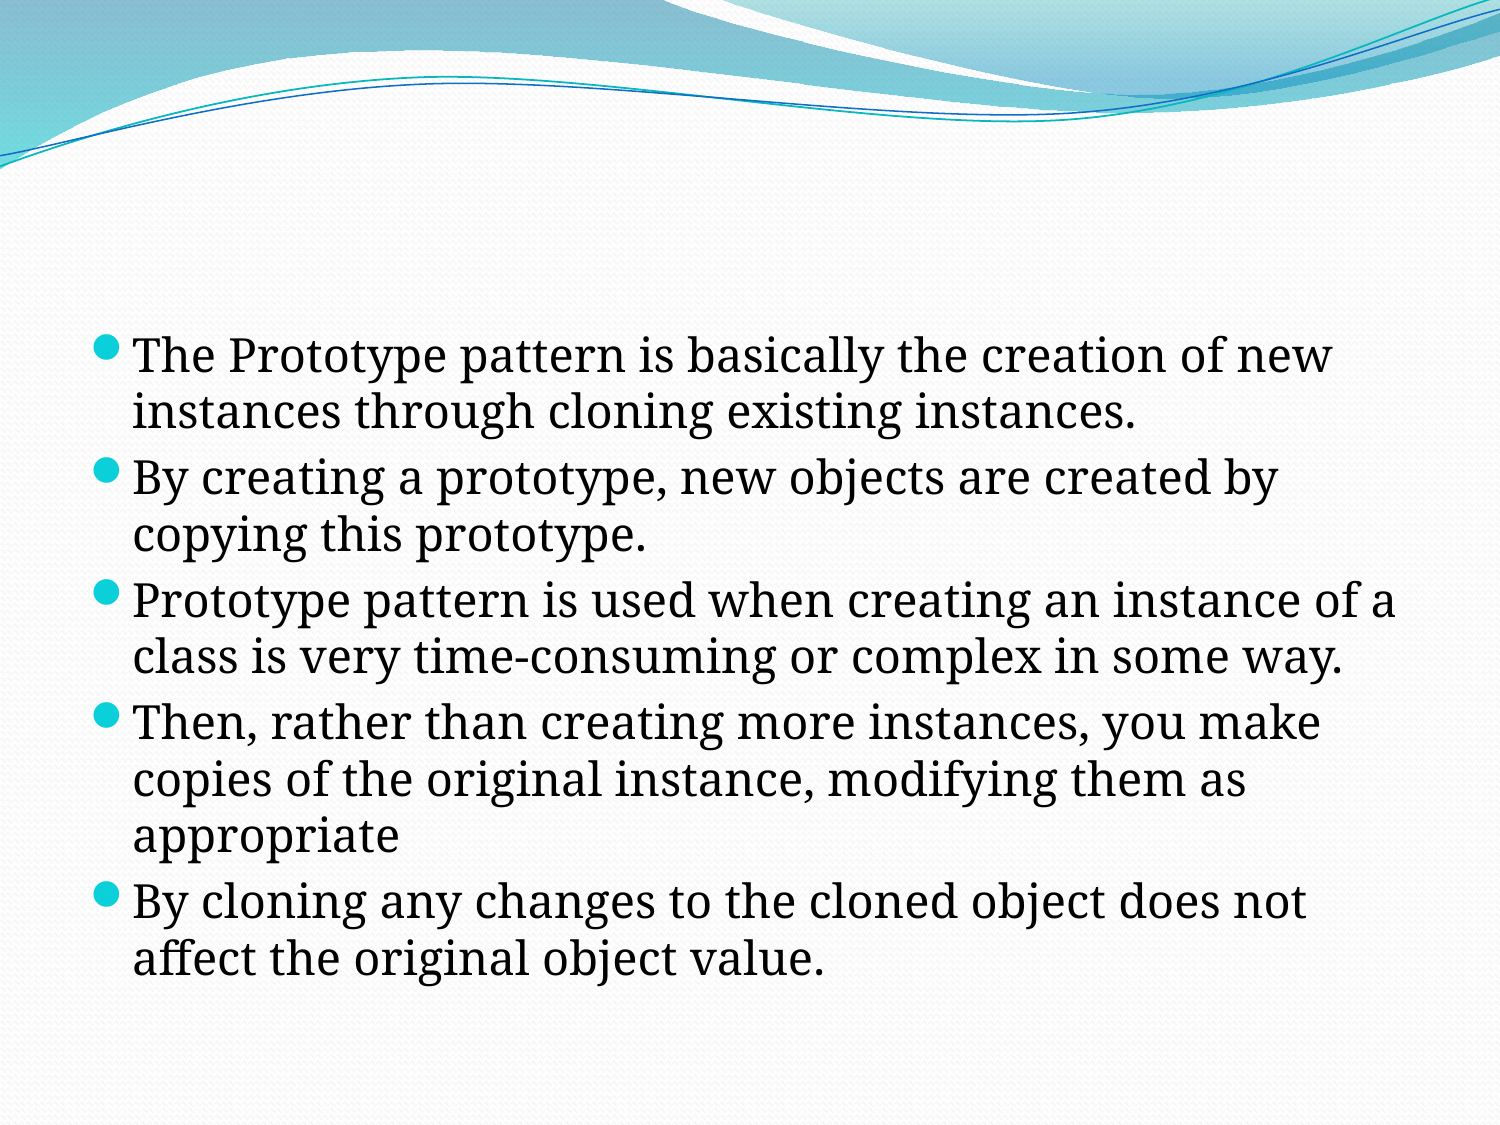

#
The Prototype pattern is basically the creation of new instances through cloning existing instances.
By creating a prototype, new objects are created by copying this prototype.
Prototype pattern is used when creating an instance of a class is very time-consuming or complex in some way.
Then, rather than creating more instances, you make copies of the original instance, modifying them as appropriate
By cloning any changes to the cloned object does not affect the original object value.